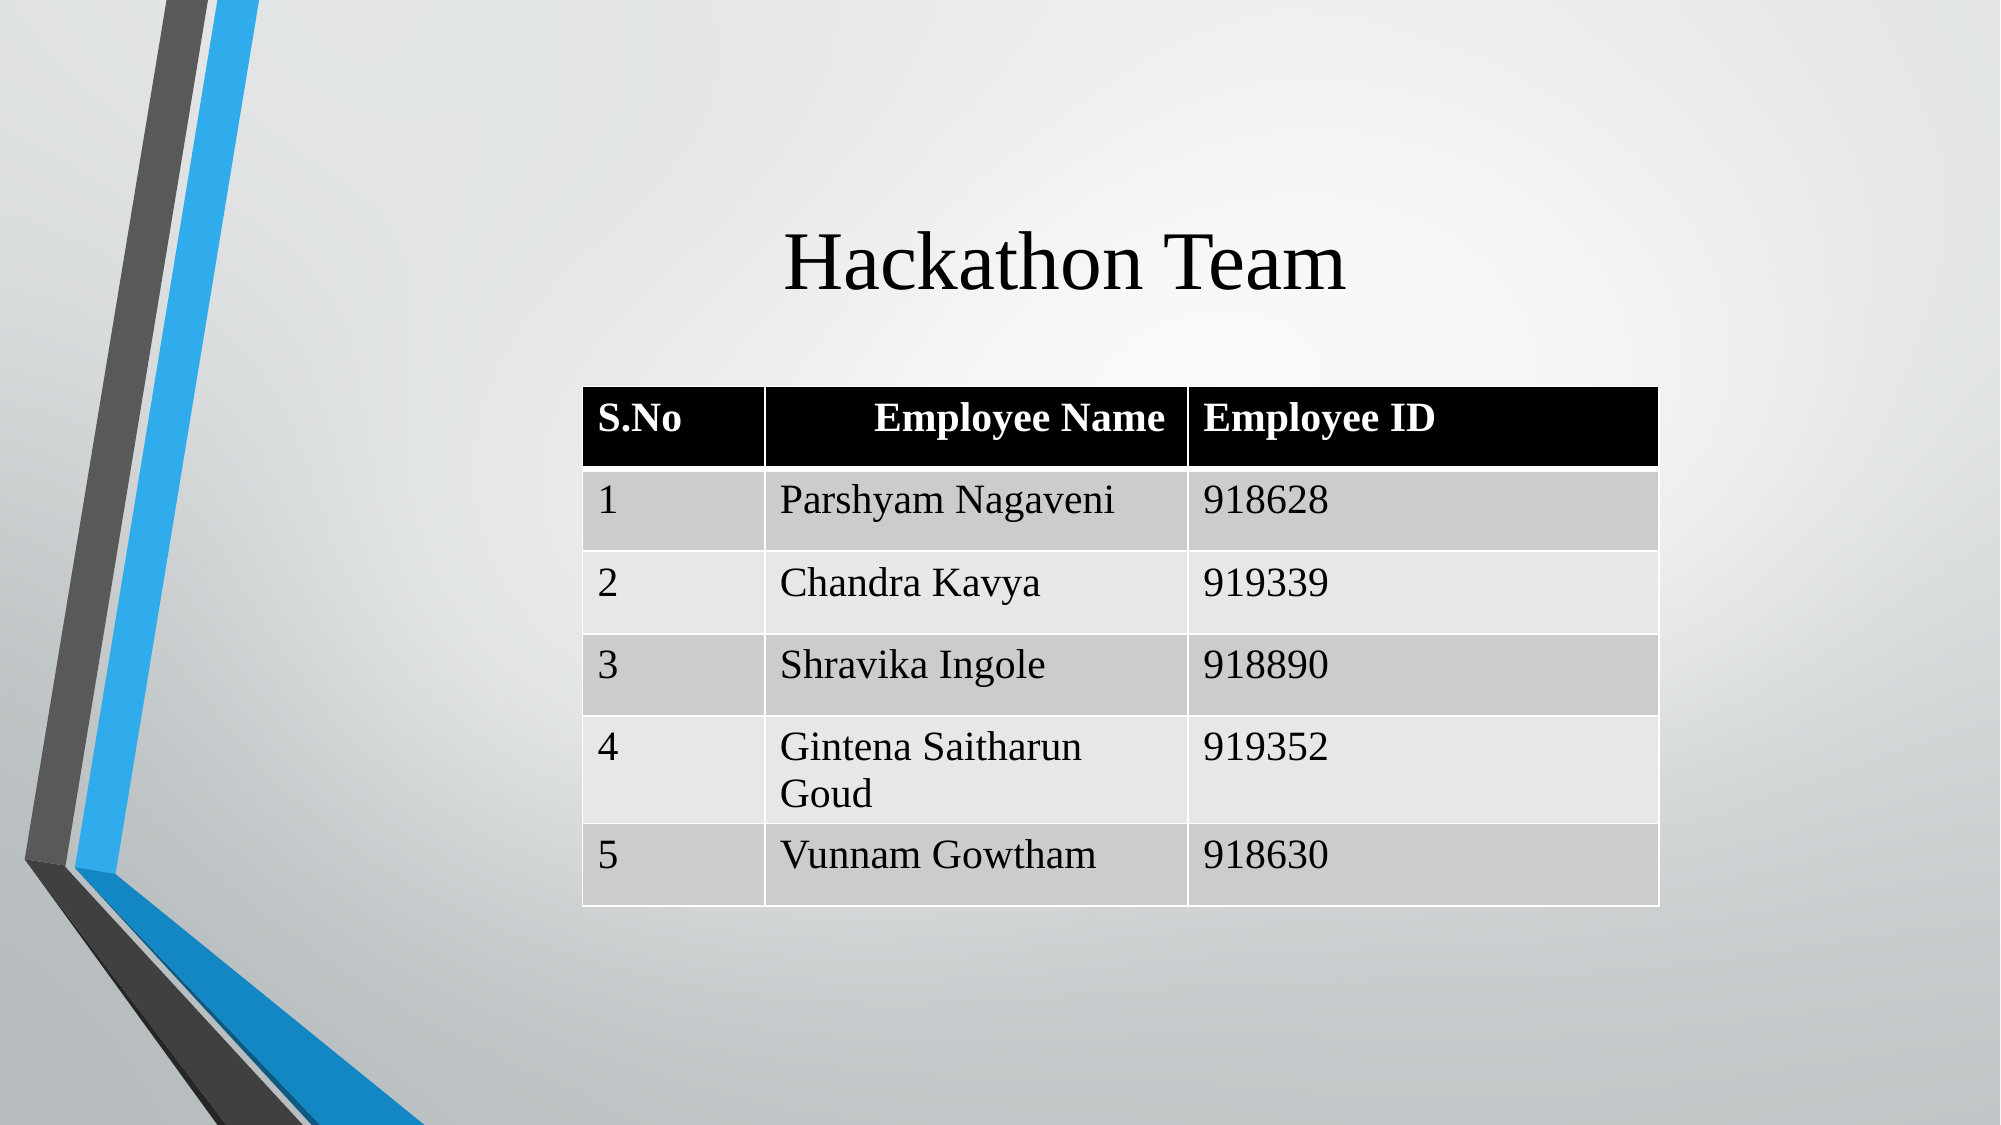

# Hackathon Team
| S.No | Employee Name | Employee ID |
| --- | --- | --- |
| 1 | Parshyam Nagaveni | 918628 |
| 2 | Chandra Kavya | 919339 |
| 3 | Shravika Ingole | 918890 |
| 4 | Gintena Saitharun Goud | 919352 |
| 5 | Vunnam Gowtham | 918630 |